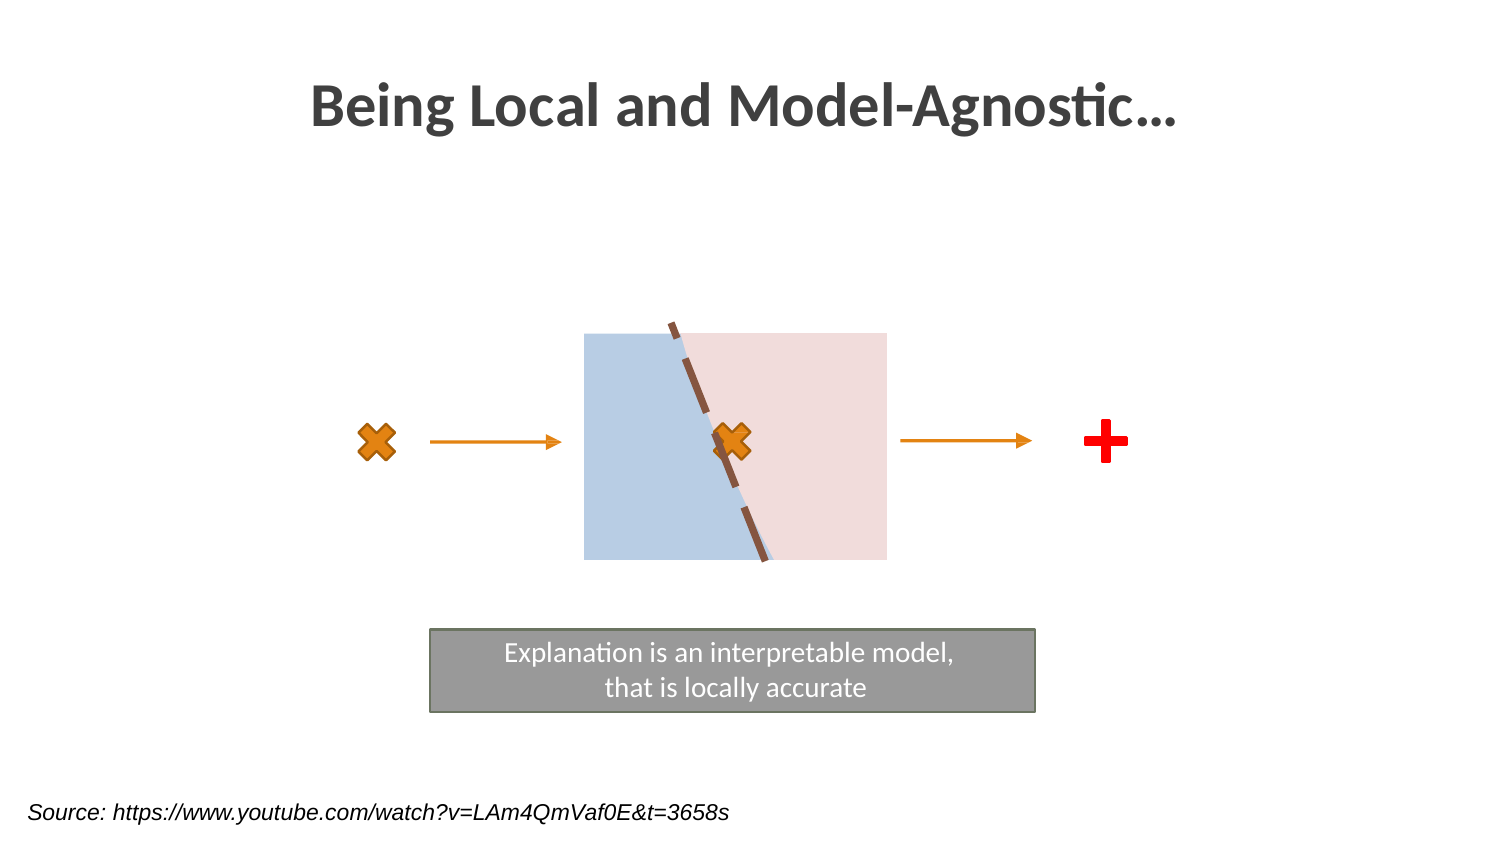

# Being Local and Model-Agnostic…

Explanation is an interpretable model,
 that is locally accurate
Source: https://www.youtube.com/watch?v=LAm4QmVaf0E&t=3658s